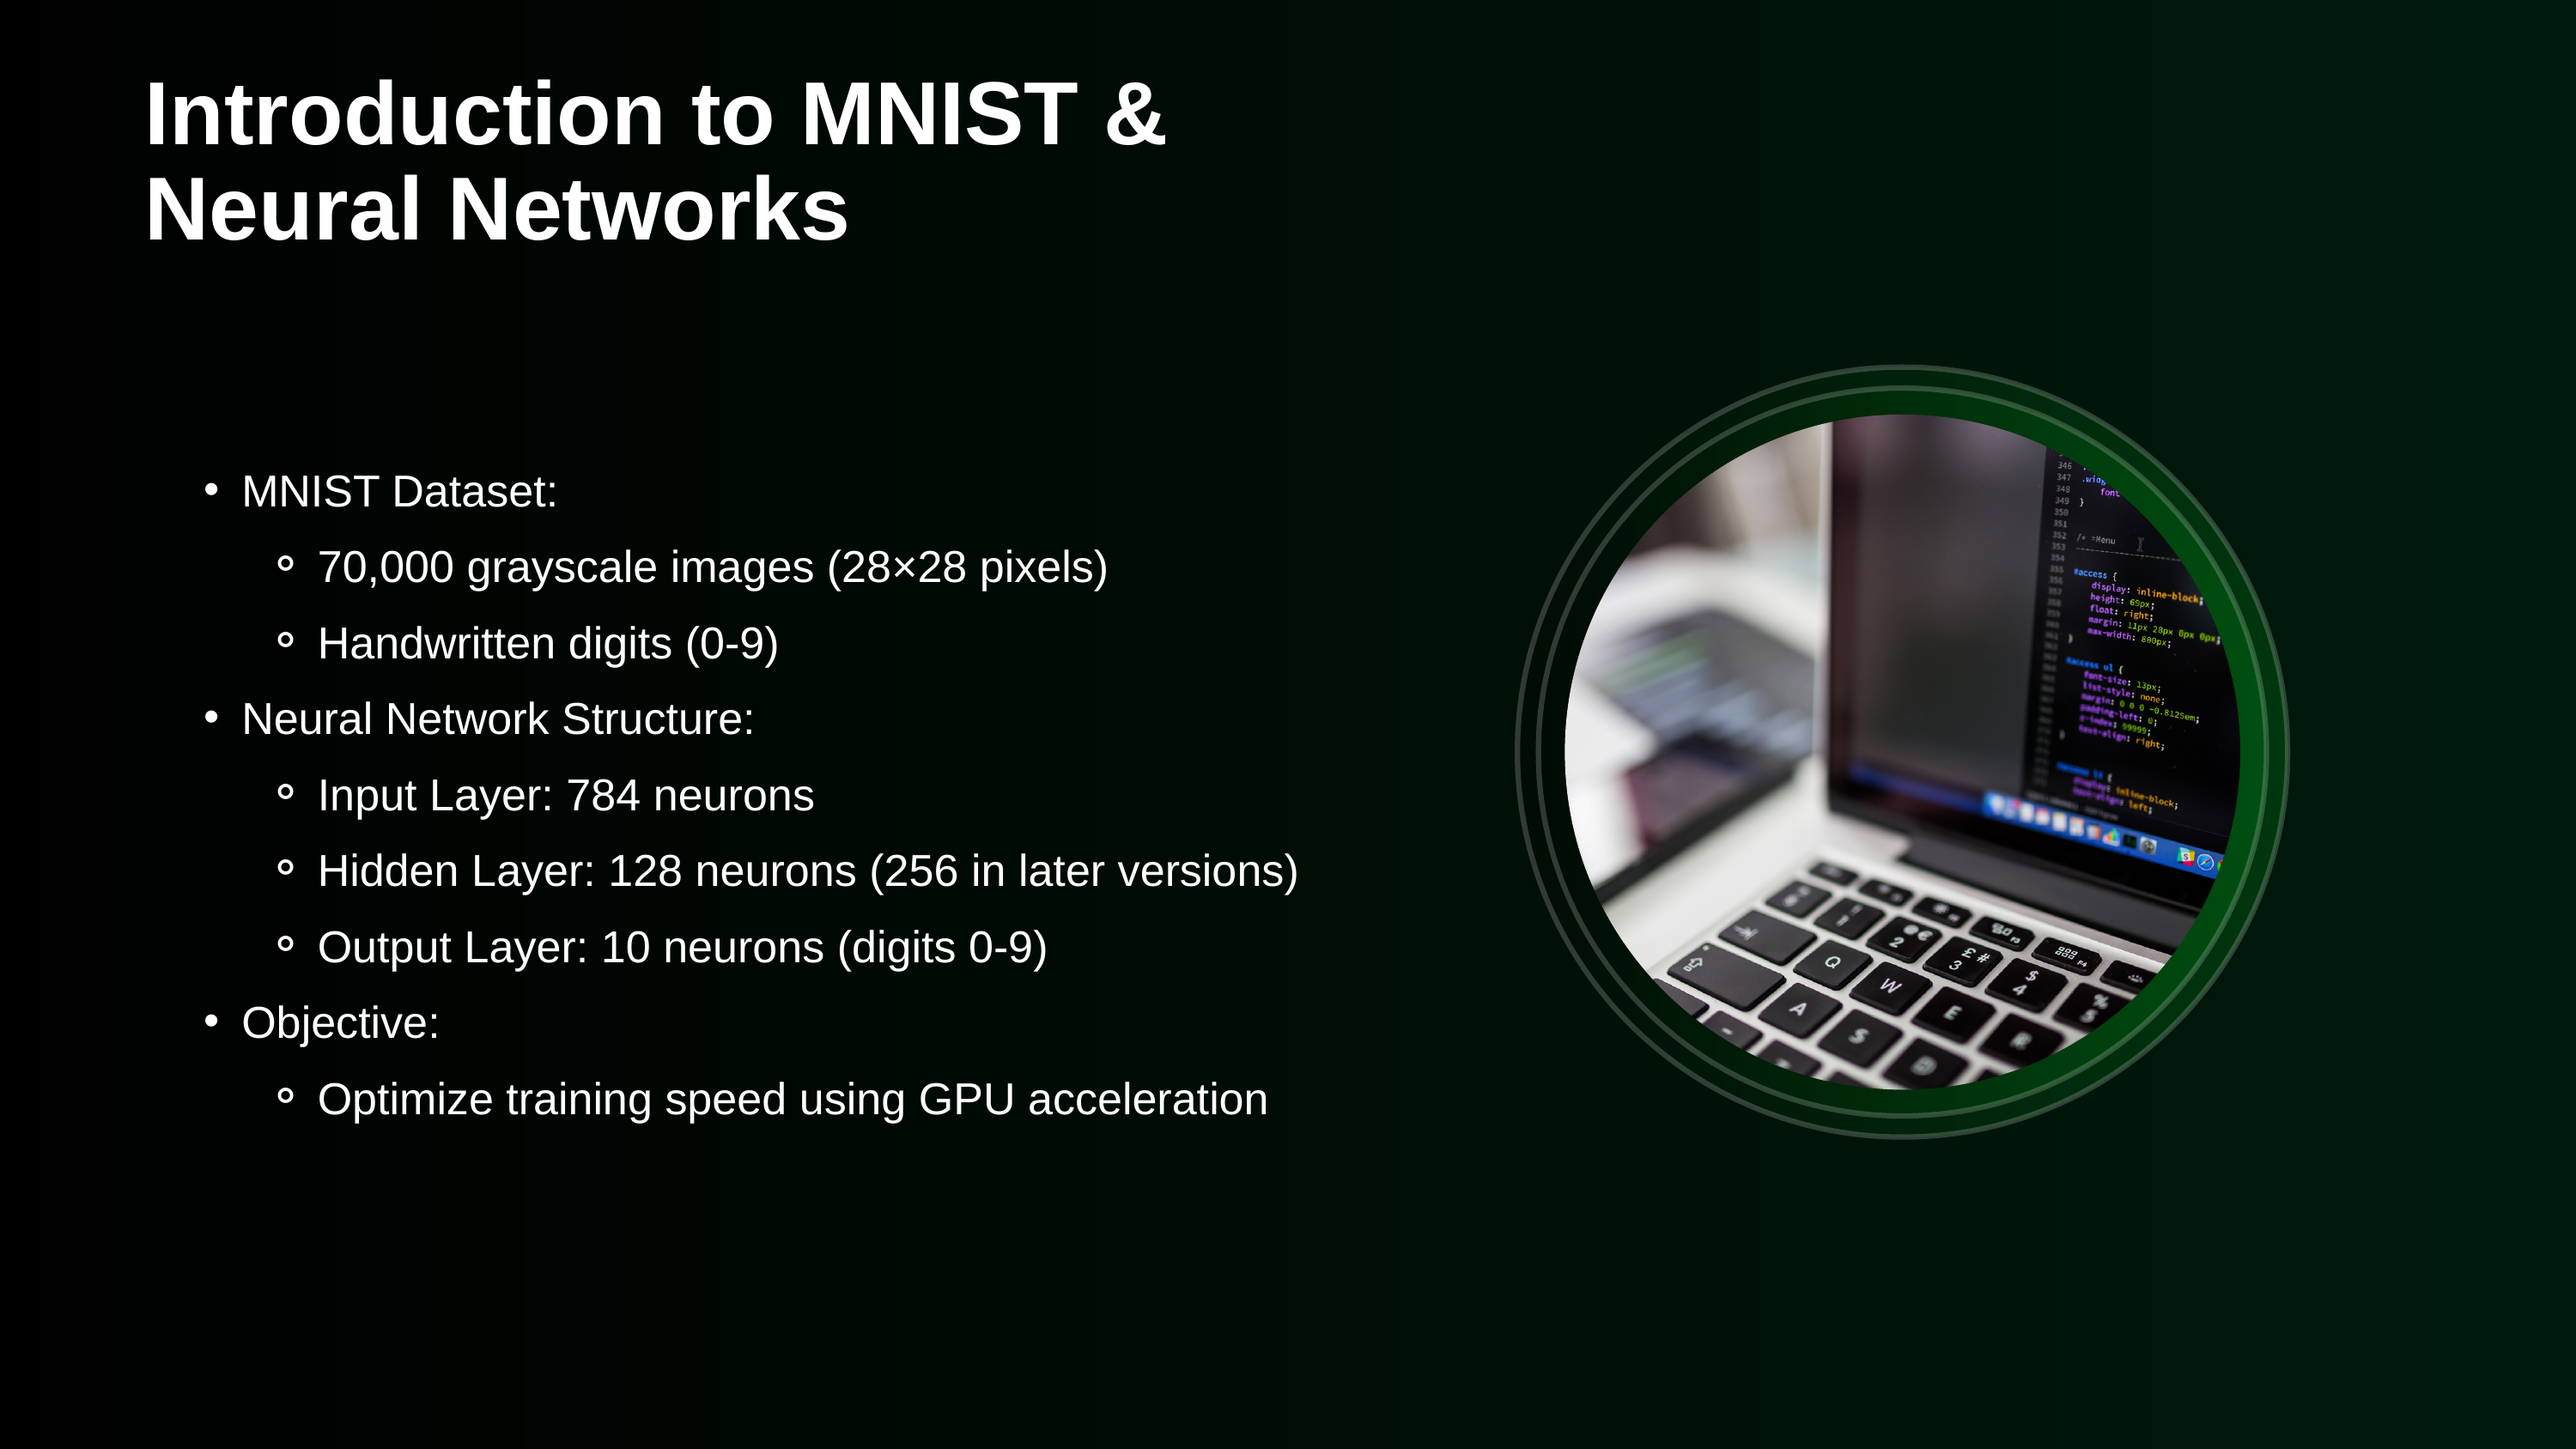

Introduction to MNIST & Neural Networks

MNIST Dataset:
70,000 grayscale images (28×28 pixels)
Handwritten digits (0-9)
Neural Network Structure:
Input Layer: 784 neurons
Hidden Layer: 128 neurons (256 in later versions)
Output Layer: 10 neurons (digits 0-9)
Objective:
Optimize training speed using GPU acceleration